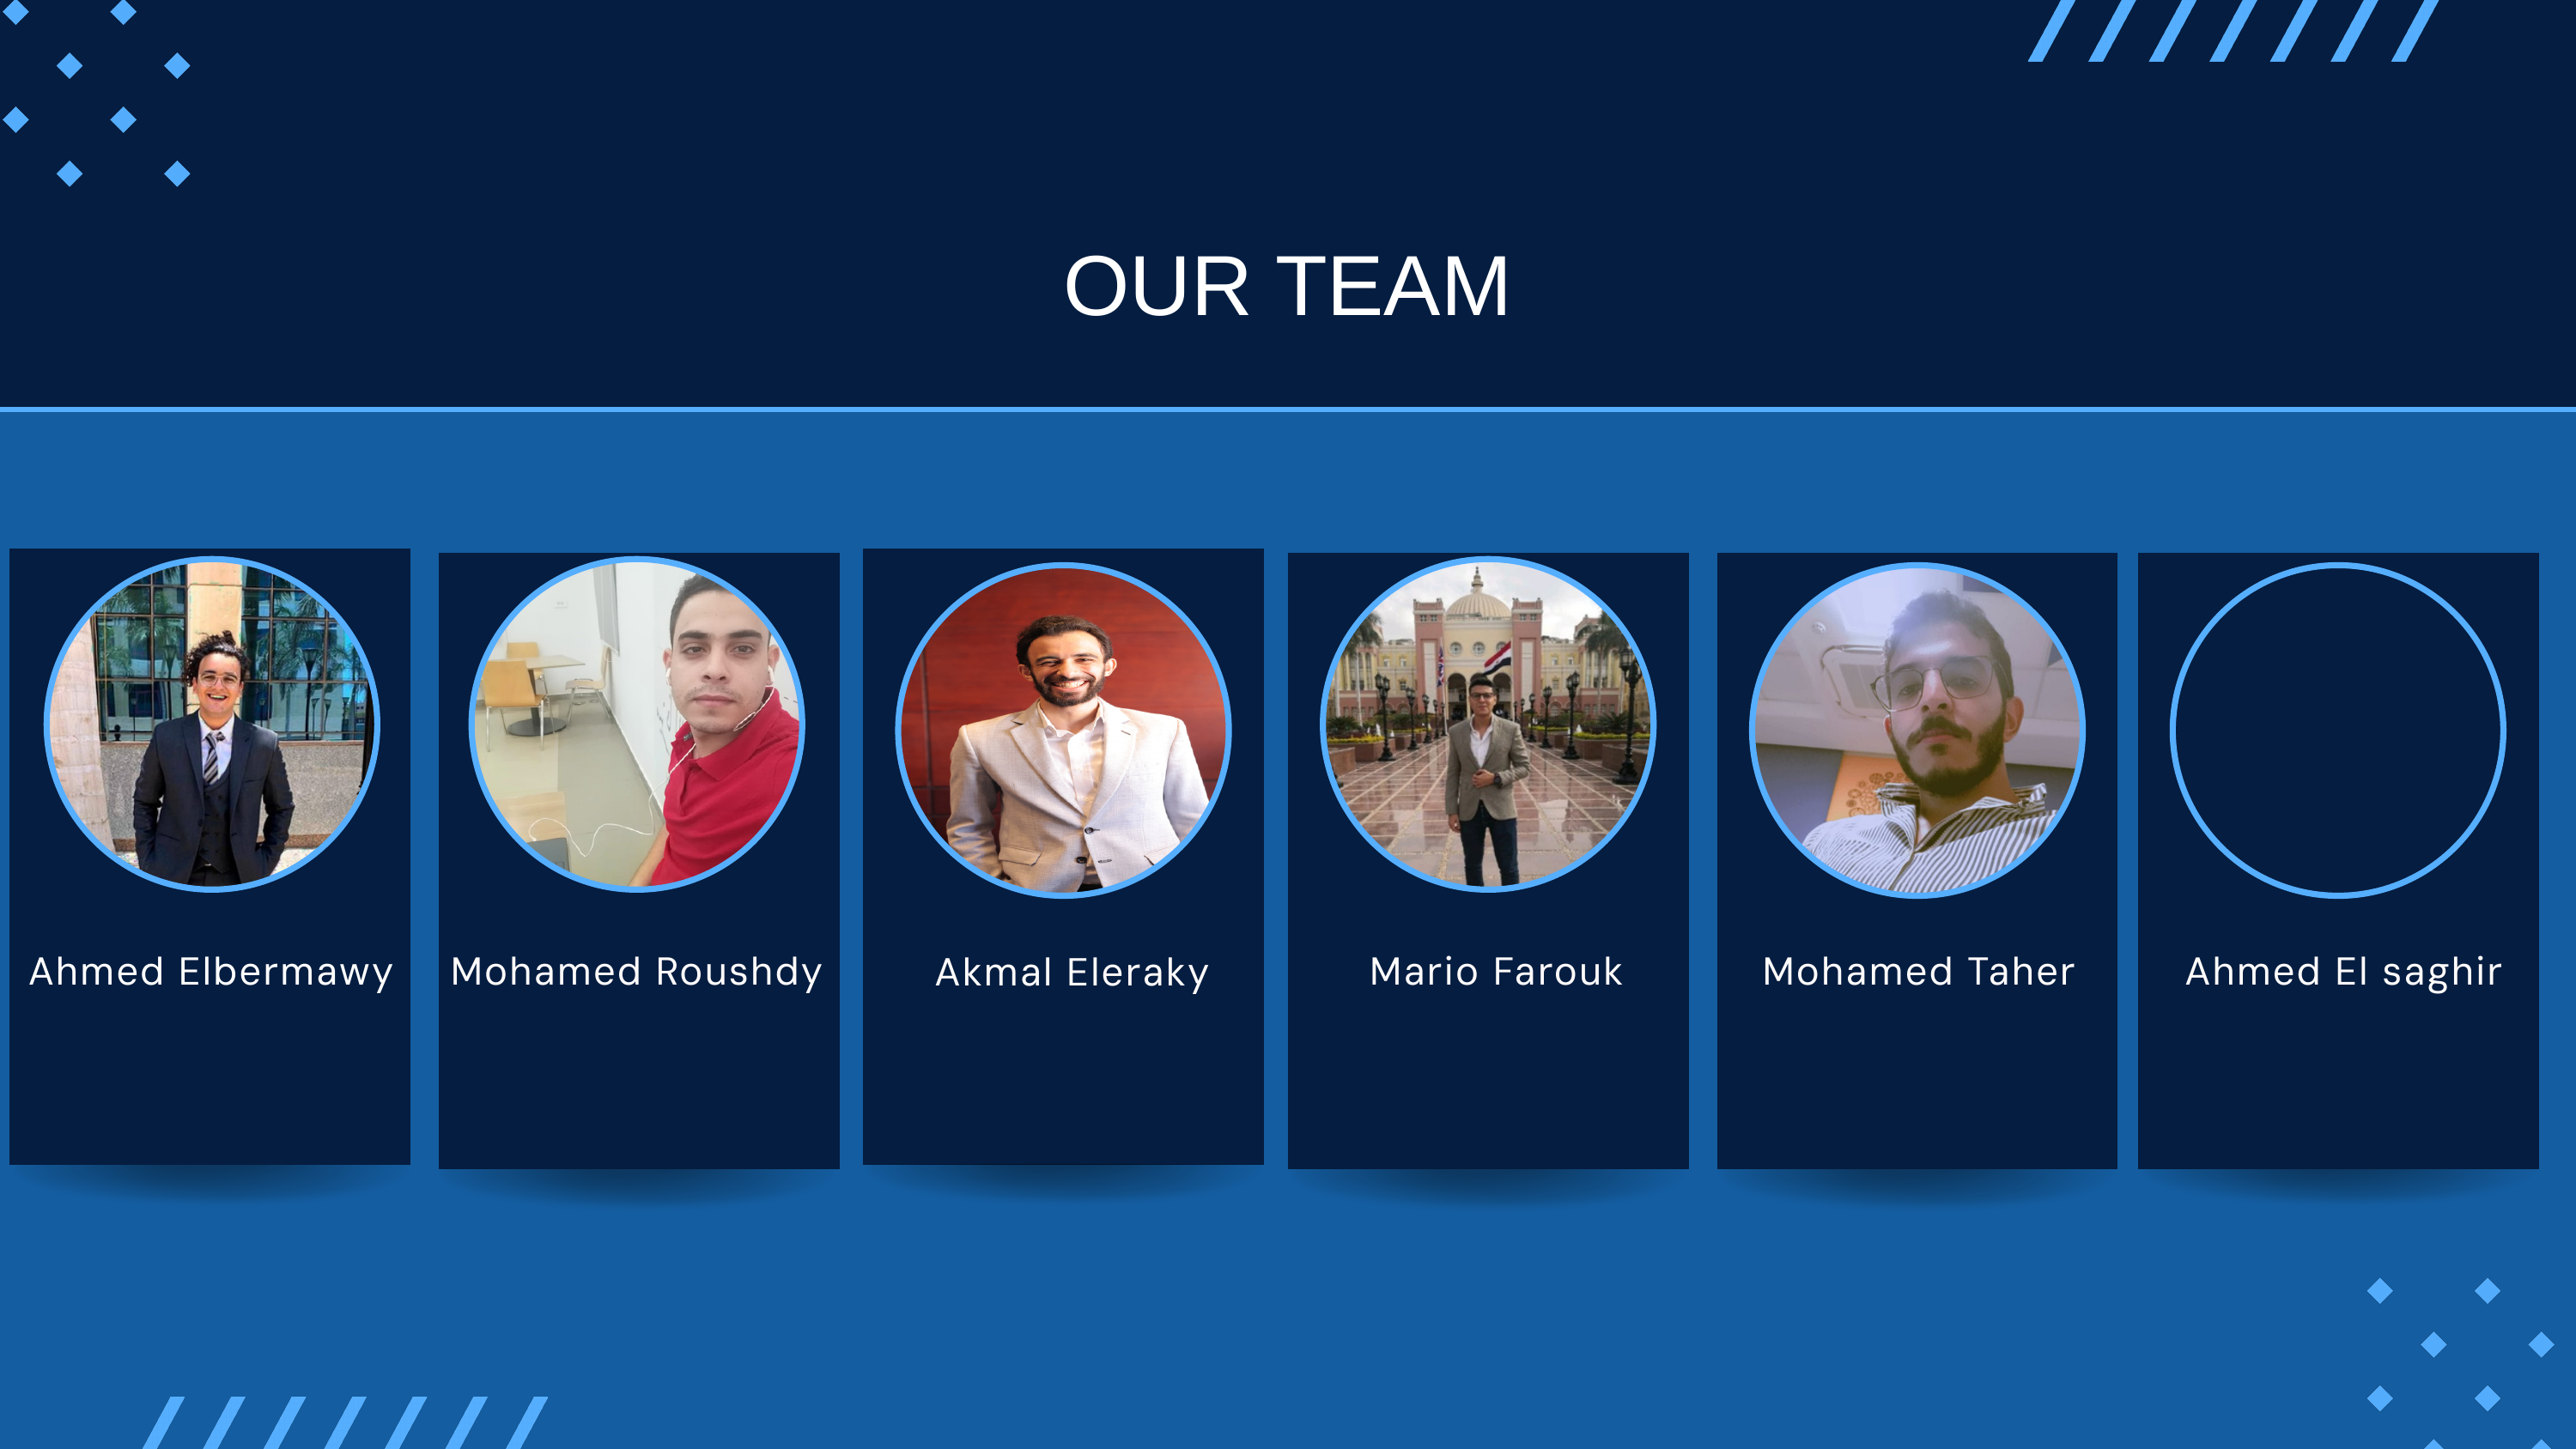

OUR TEAM

Akmal Eleraky
Ahmed Elbermawy
Mohamed Roushdy
Mario Farouk
Mohamed Taher
Ahmed El saghir